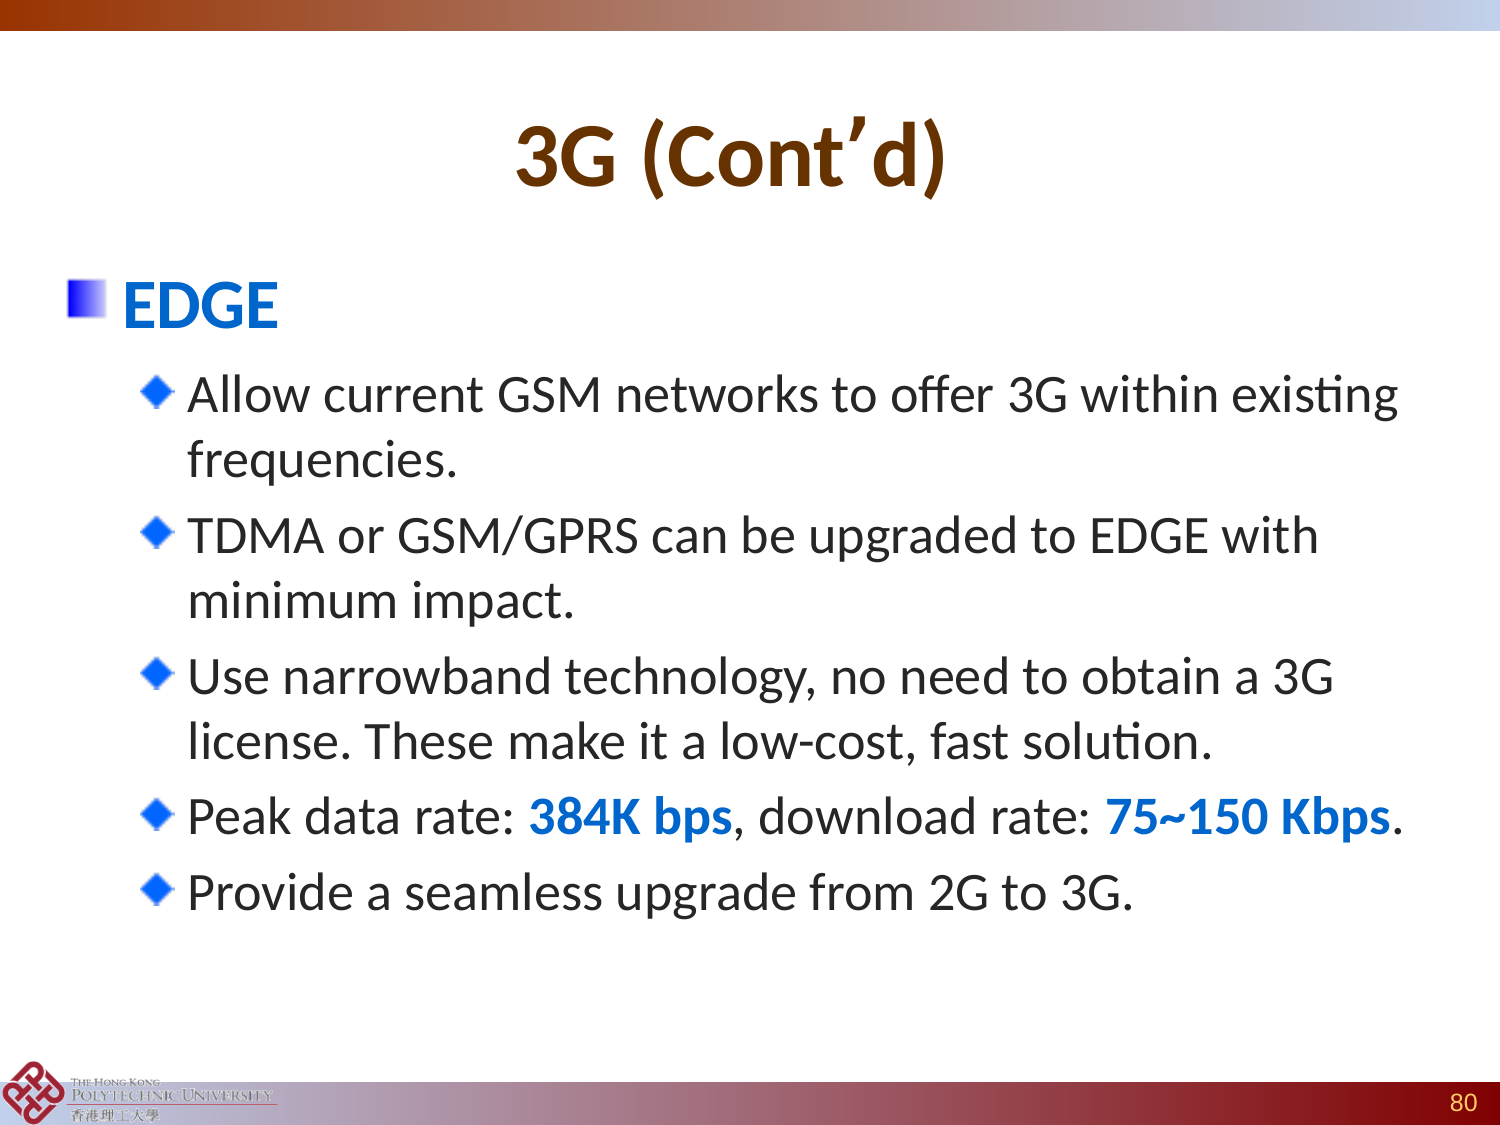

# 3G (Cont’d)
EDGE
Allow current GSM networks to offer 3G within existing frequencies.
TDMA or GSM/GPRS can be upgraded to EDGE with minimum impact.
Use narrowband technology, no need to obtain a 3G license. These make it a low-cost, fast solution.
Peak data rate: 384K bps, download rate: 75~150 Kbps.
Provide a seamless upgrade from 2G to 3G.